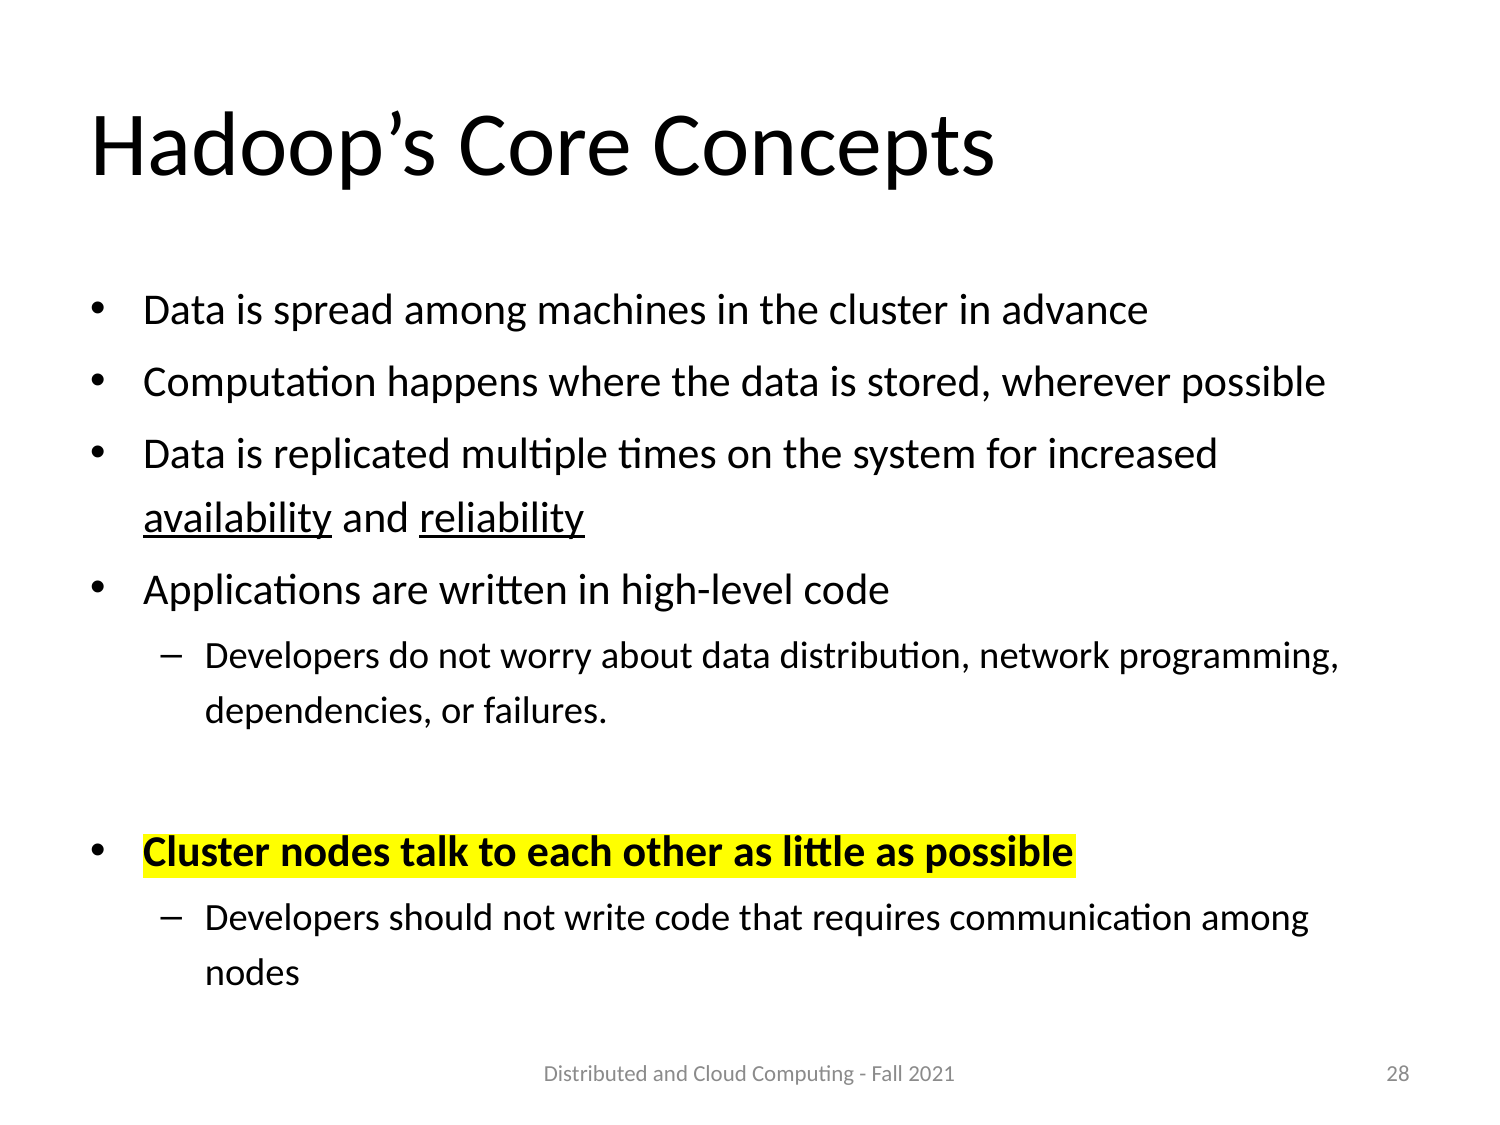

# Hadoop’s Core Concepts
Data is spread among machines in the cluster in advance
Computation happens where the data is stored, wherever possible
Data is replicated multiple times on the system for increased availability and reliability
Applications are written in high-level code
Developers do not worry about data distribution, network programming, dependencies, or failures.

Cluster nodes talk to each other as little as possible
Developers should not write code that requires communication among nodes

Distributed and Cloud Computing - Fall 2021
28